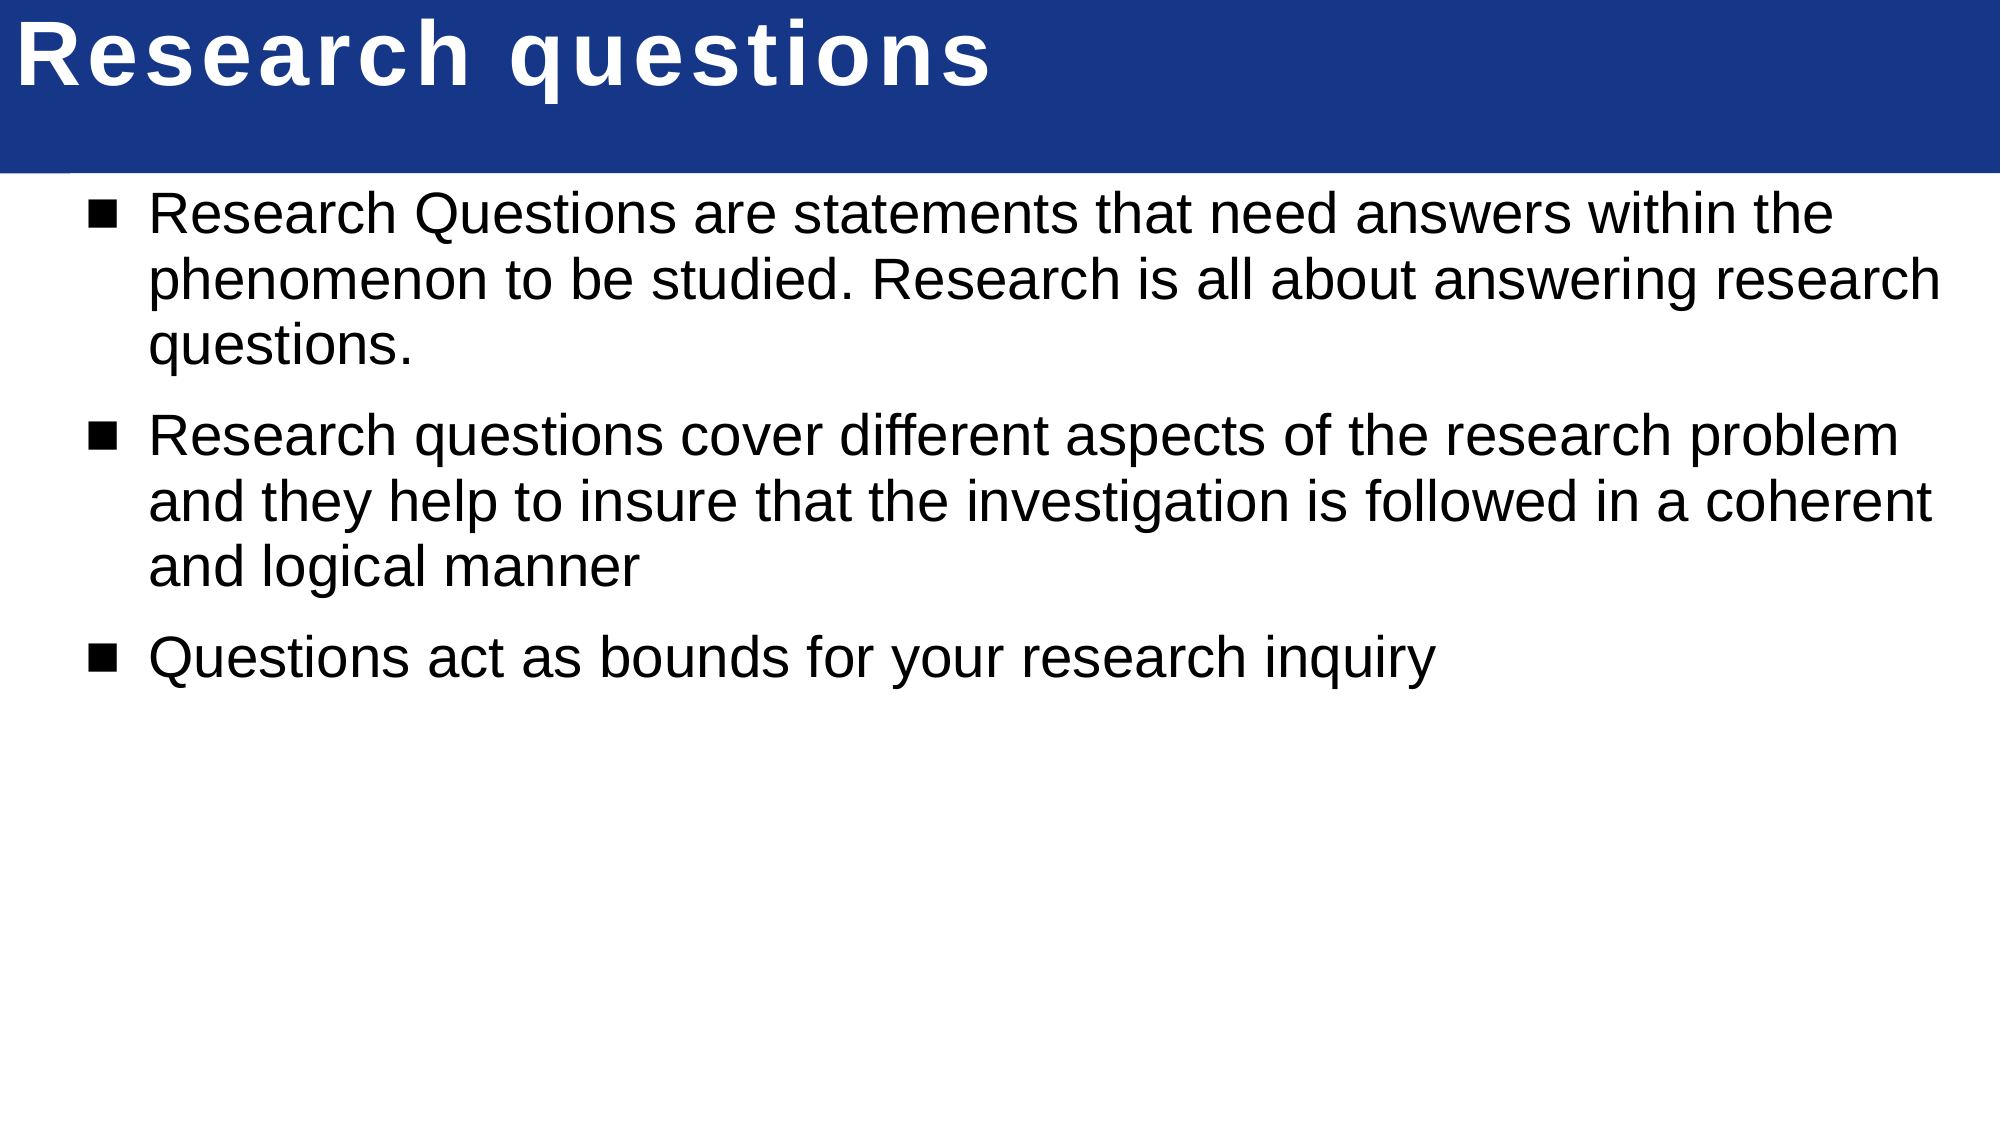

# Research questions
Research Questions are statements that need answers within the phenomenon to be studied. Research is all about answering research questions.
Research questions cover different aspects of the research problem and they help to insure that the investigation is followed in a coherent and logical manner
Questions act as bounds for your research inquiry